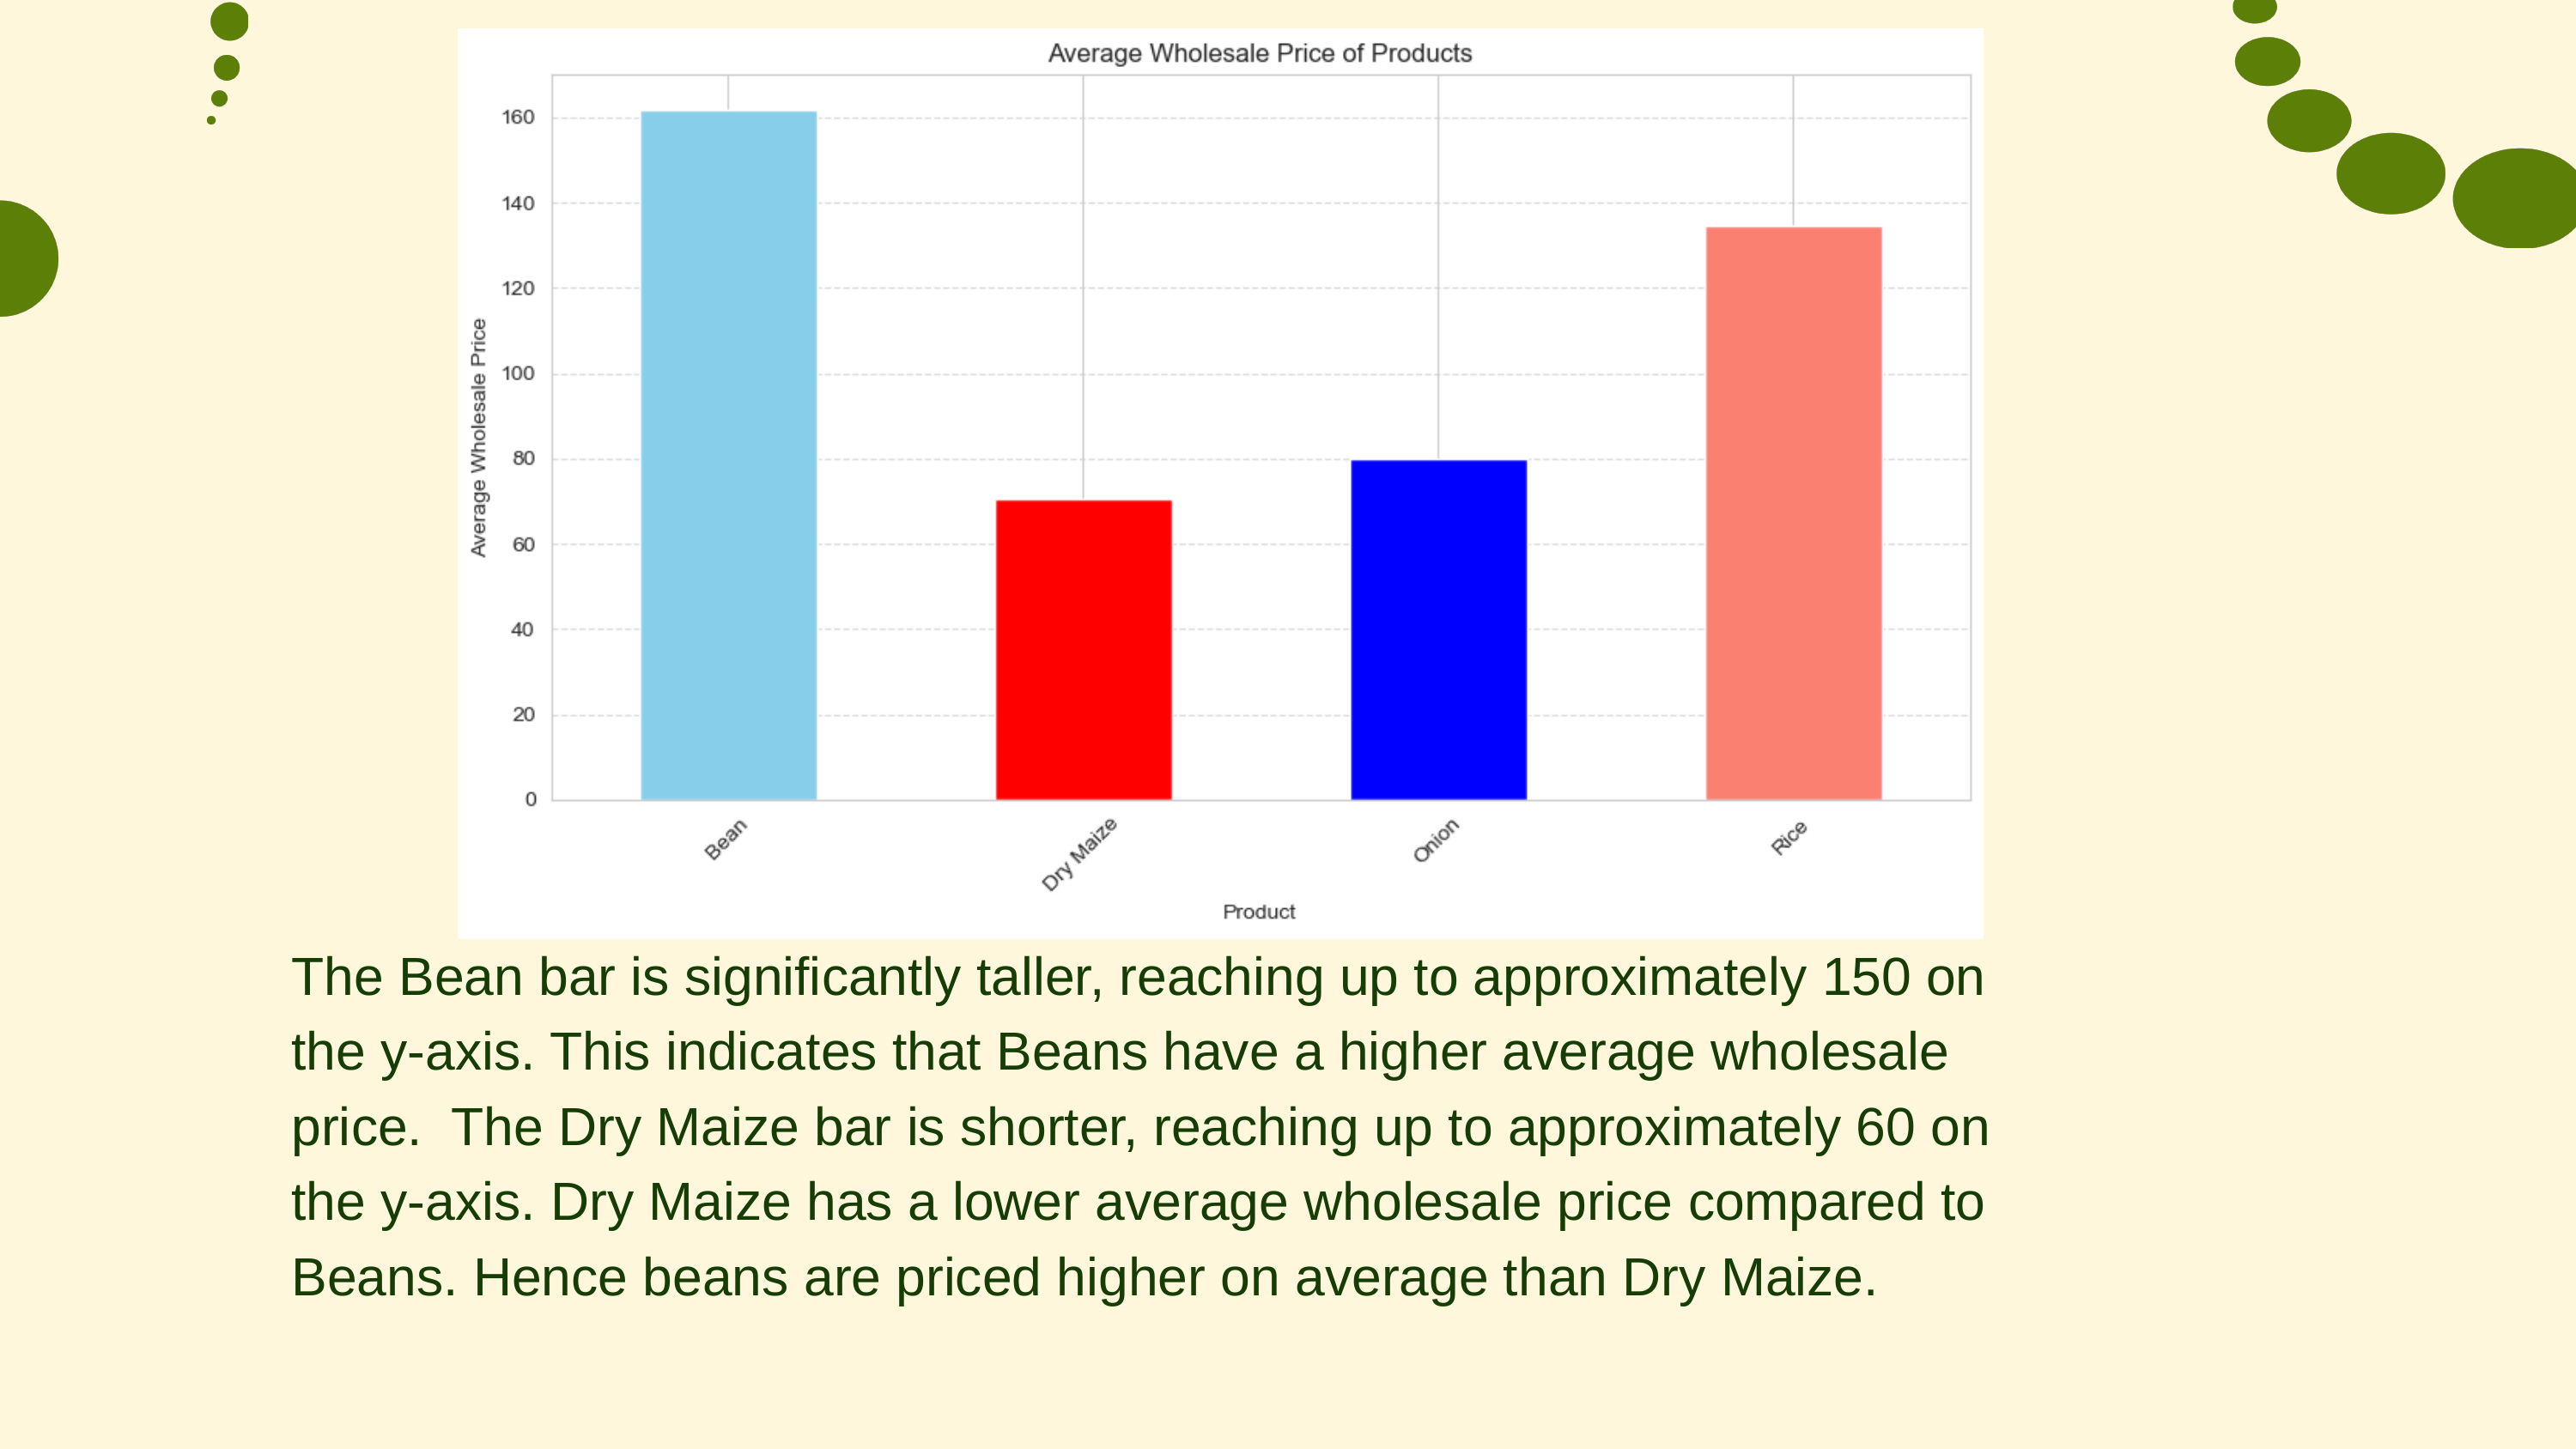

The Bean bar is significantly taller, reaching up to approximately 150 on the y-axis. This indicates that Beans have a higher average wholesale price.  The Dry Maize bar is shorter, reaching up to approximately 60 on the y-axis. Dry Maize has a lower average wholesale price compared to Beans. Hence beans are priced higher on average than Dry Maize.